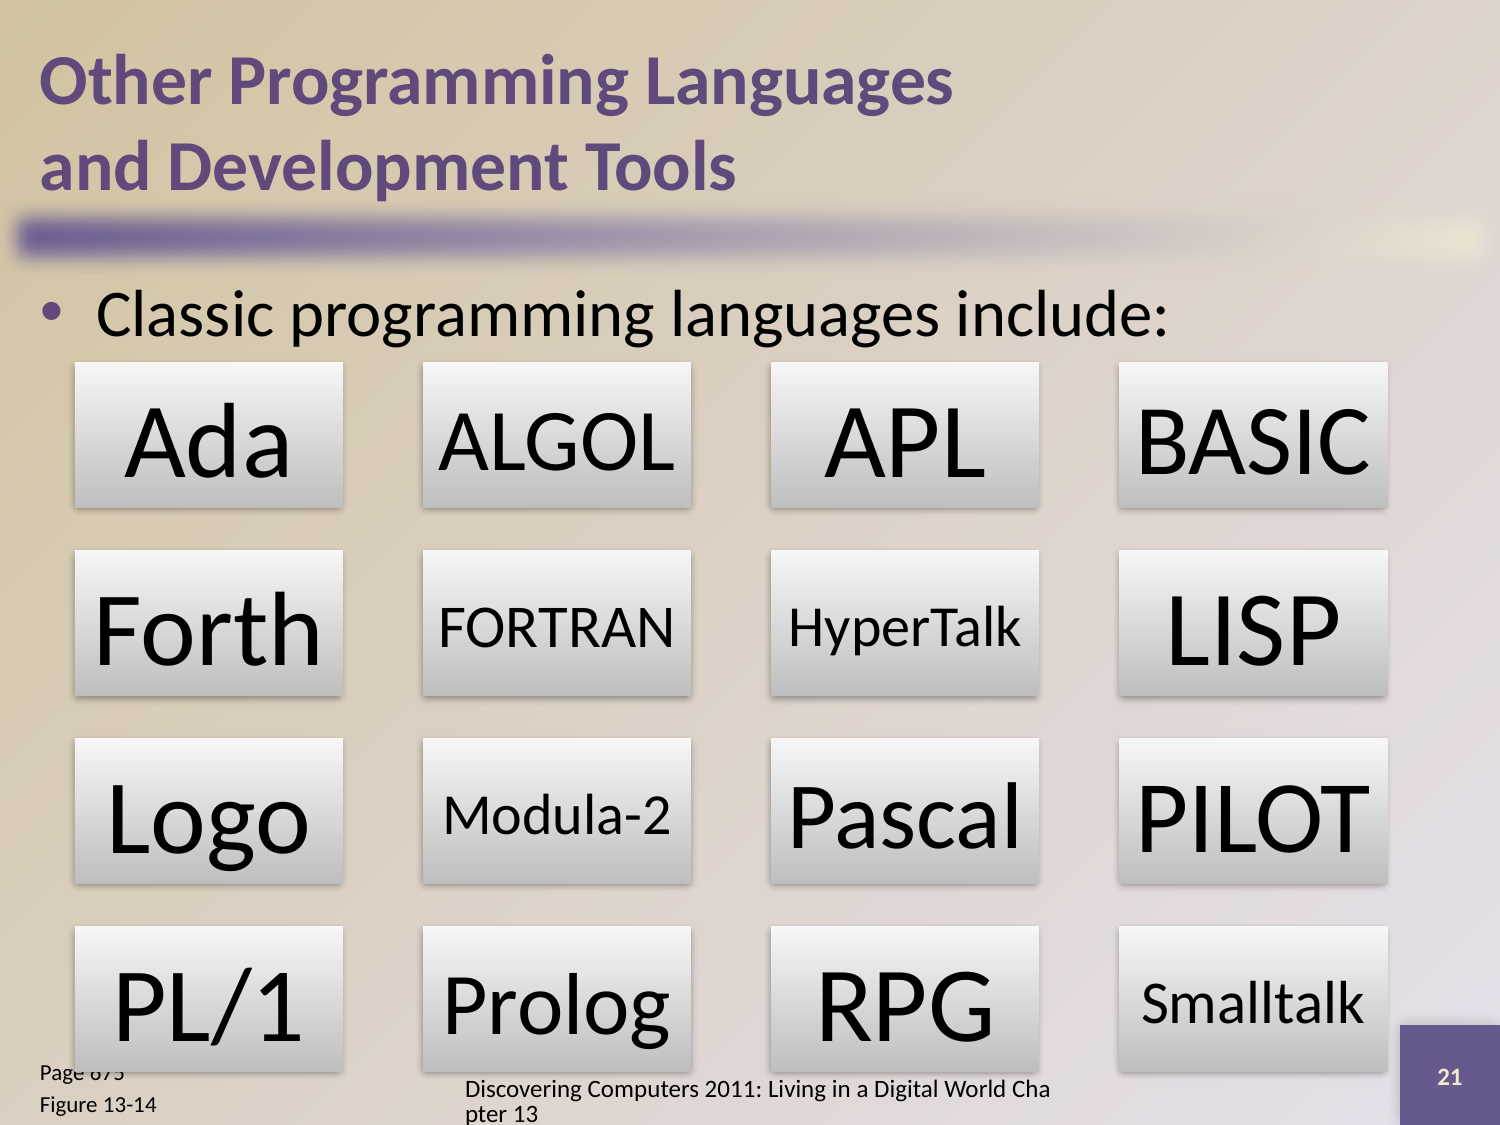

# Other Programming Languages and Development Tools
Classic programming languages include:
Ada
ALGOL
APL
BASIC
Forth
FORTRAN
HyperTalk
LISP
Logo
Modula-2
Pascal
PILOT
PL/1
Prolog
RPG
Smalltalk
21
Page 675
Figure 13-14
Discovering Computers 2011: Living in a Digital World Chapter 13